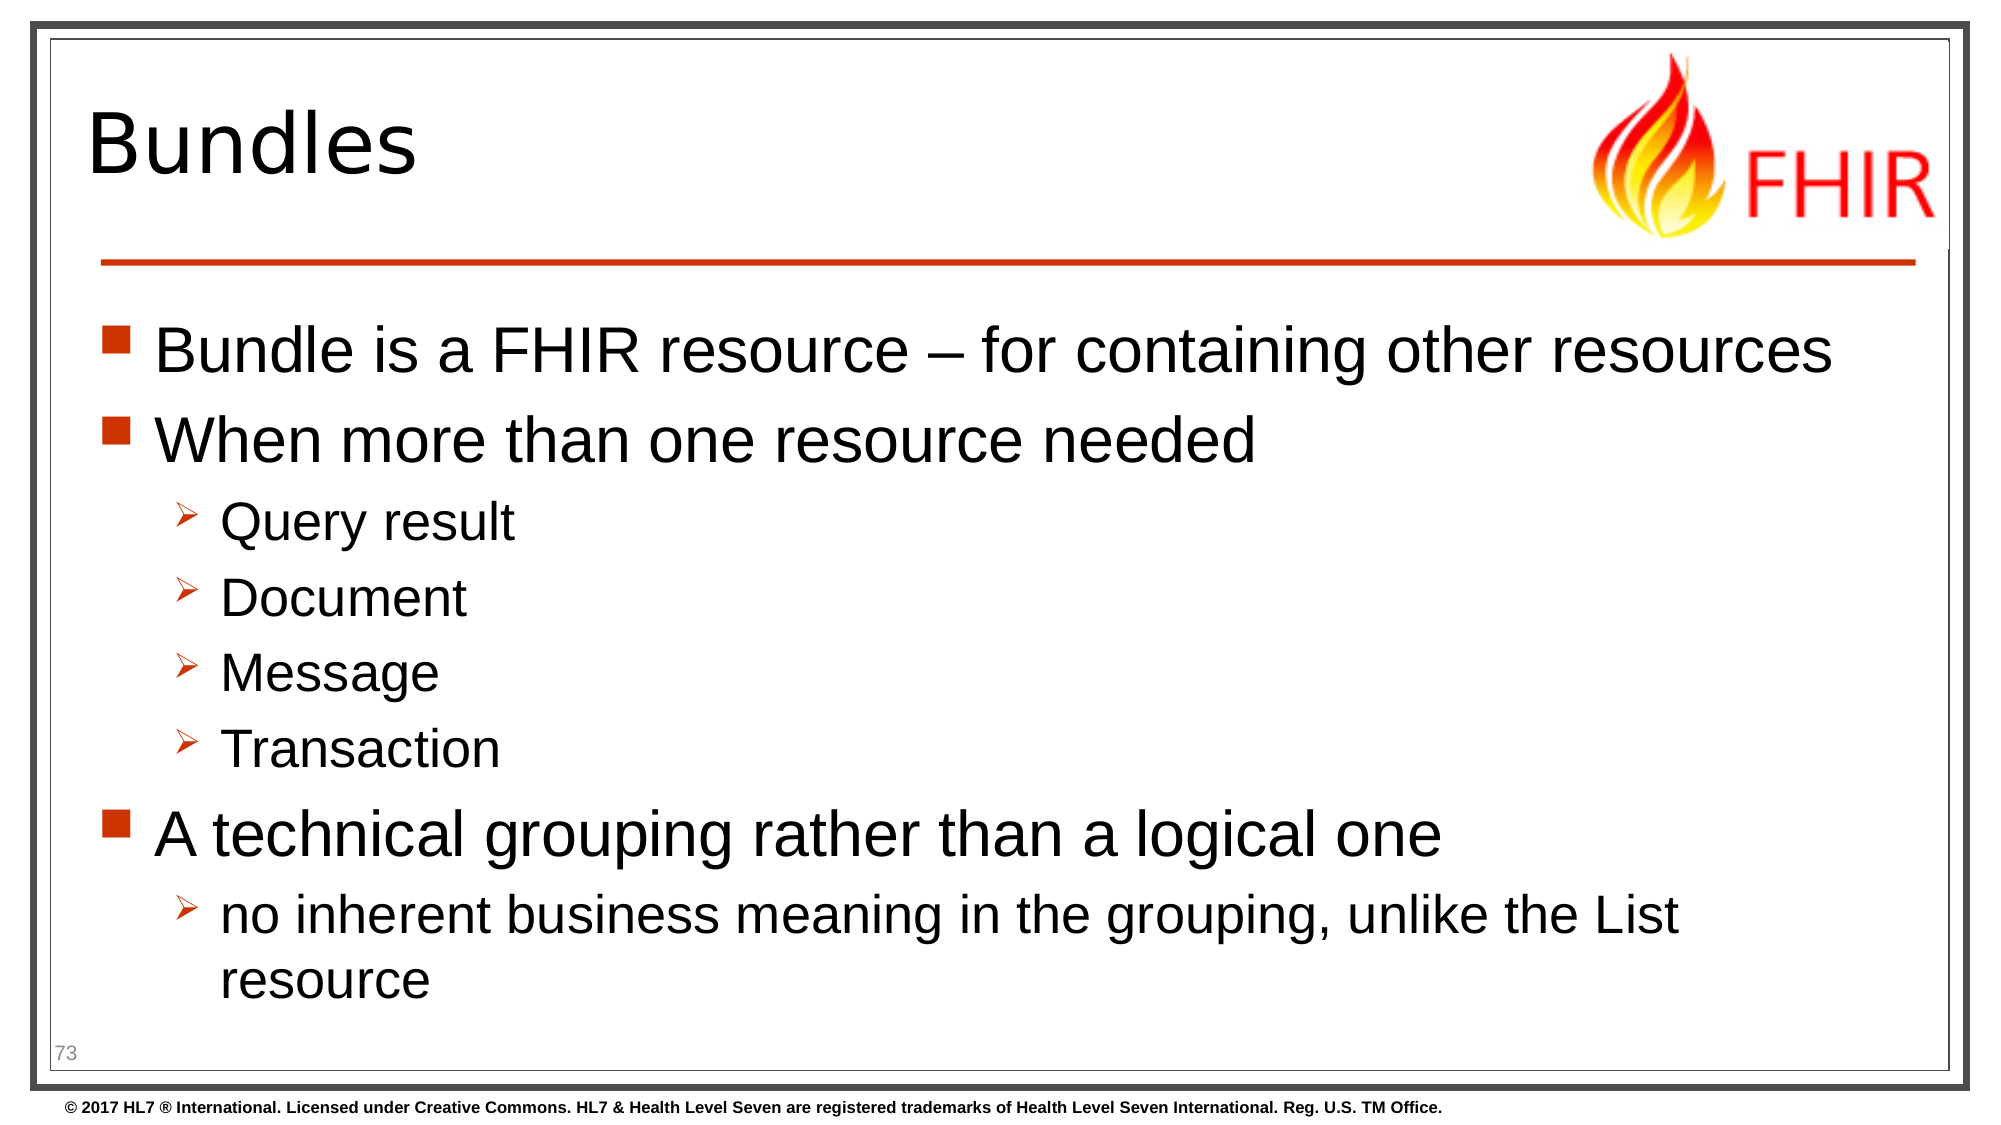

# Bundles
Bundle is a FHIR resource – for containing other resources
When more than one resource needed
Query result
Document
Message
Transaction
A technical grouping rather than a logical one
no inherent business meaning in the grouping, unlike the List resource
73